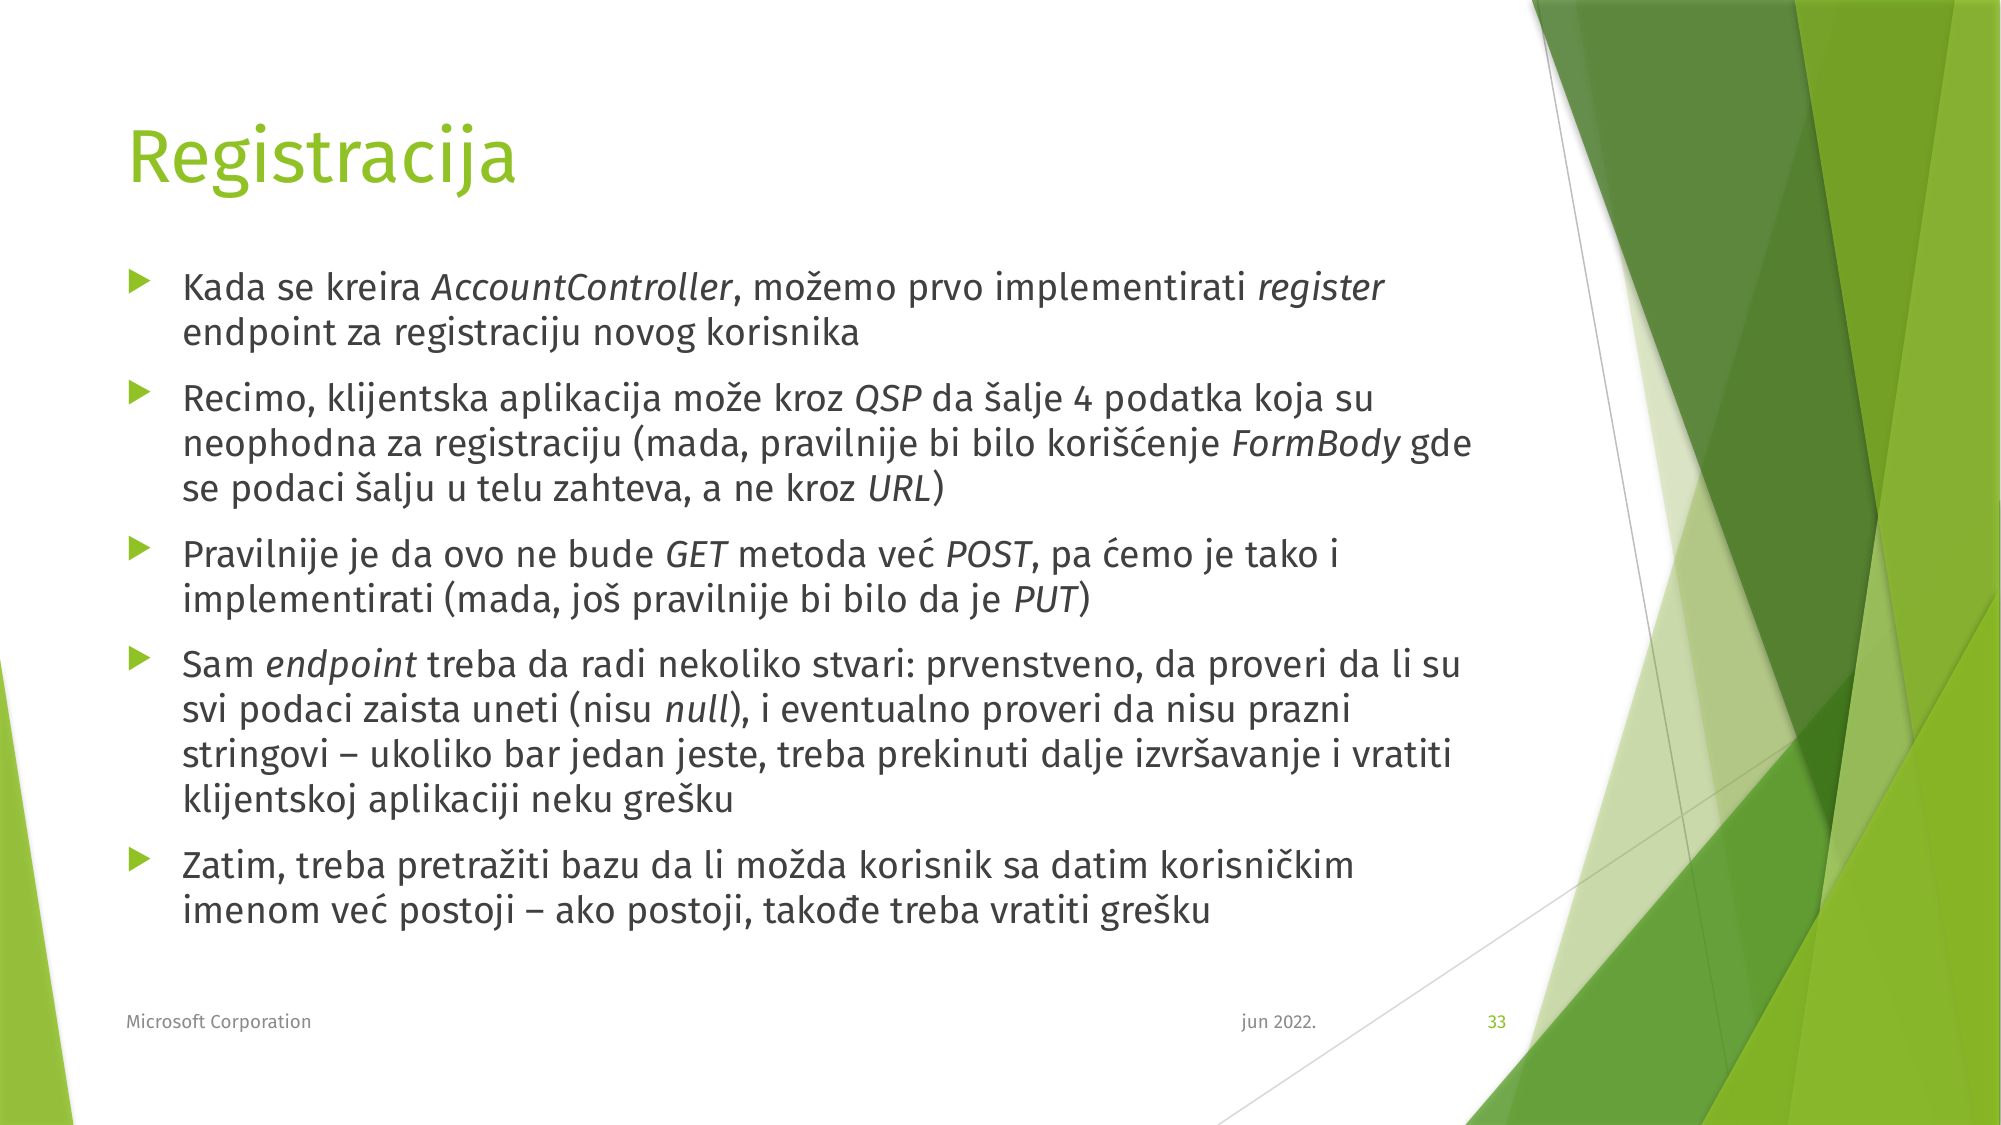

# Registracija
Kada se kreira AccountController, možemo prvo implementirati register endpoint za registraciju novog korisnika
Recimo, klijentska aplikacija može kroz QSP da šalje 4 podatka koja su neophodna za registraciju (mada, pravilnije bi bilo korišćenje FormBody gde se podaci šalju u telu zahteva, a ne kroz URL)
Pravilnije je da ovo ne bude GET metoda već POST, pa ćemo je tako i implementirati (mada, još pravilnije bi bilo da je PUT)
Sam endpoint treba da radi nekoliko stvari: prvenstveno, da proveri da li su svi podaci zaista uneti (nisu null), i eventualno proveri da nisu prazni stringovi – ukoliko bar jedan jeste, treba prekinuti dalje izvršavanje i vratiti klijentskoj aplikaciji neku grešku
Zatim, treba pretražiti bazu da li možda korisnik sa datim korisničkim imenom već postoji – ako postoji, takođe treba vratiti grešku
Microsoft Corporation
jun 2022.
33